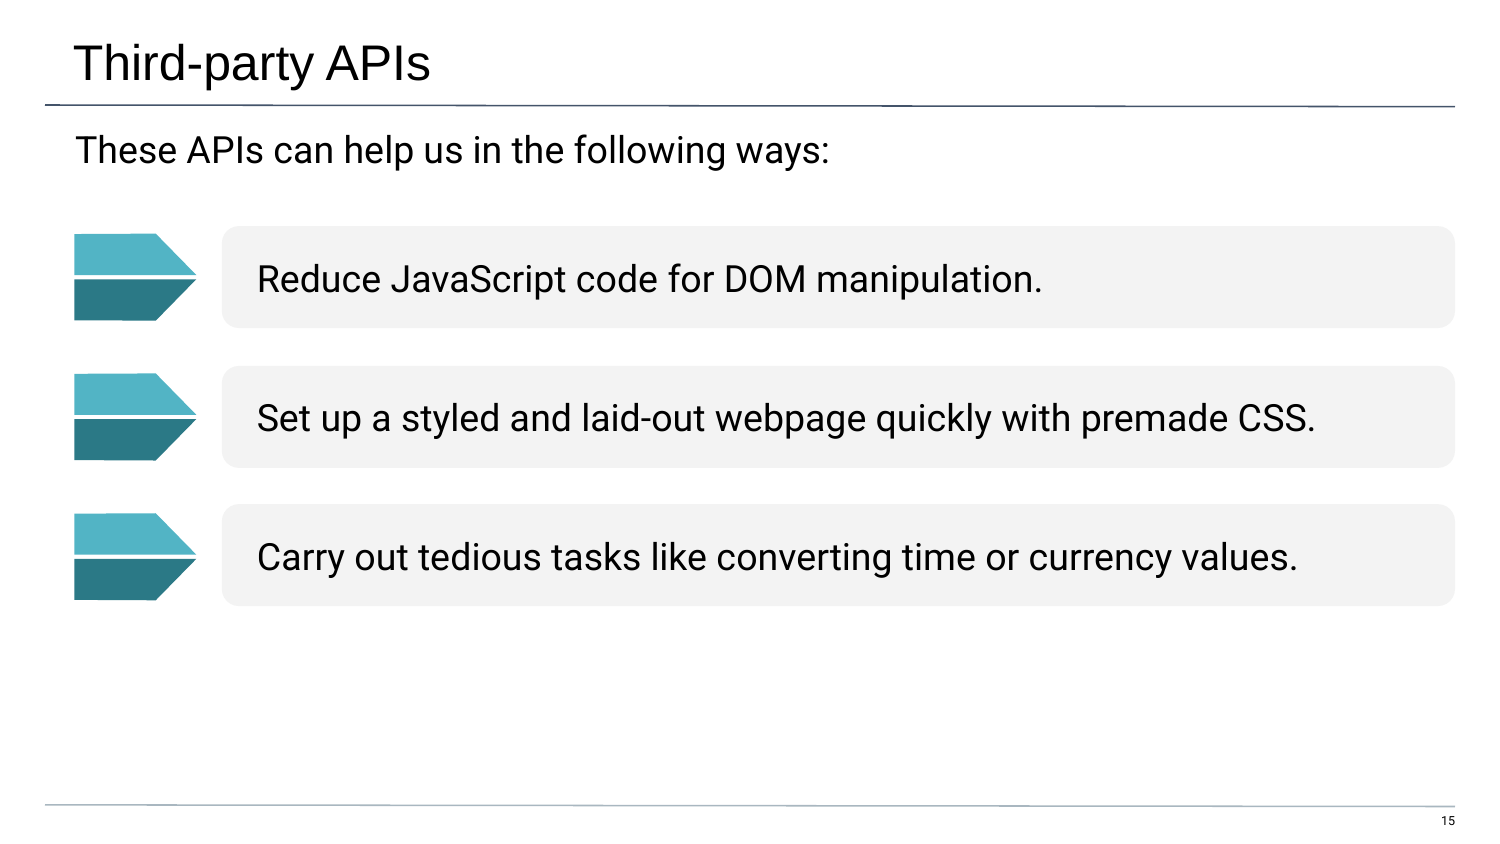

# Third-party APIs

These APIs can help us in the following ways:

Reduce JavaScript code for DOM manipulation.

Set up a styled and laid-out webpage quickly with premade CSS.

Carry out tedious tasks like converting time or currency values.